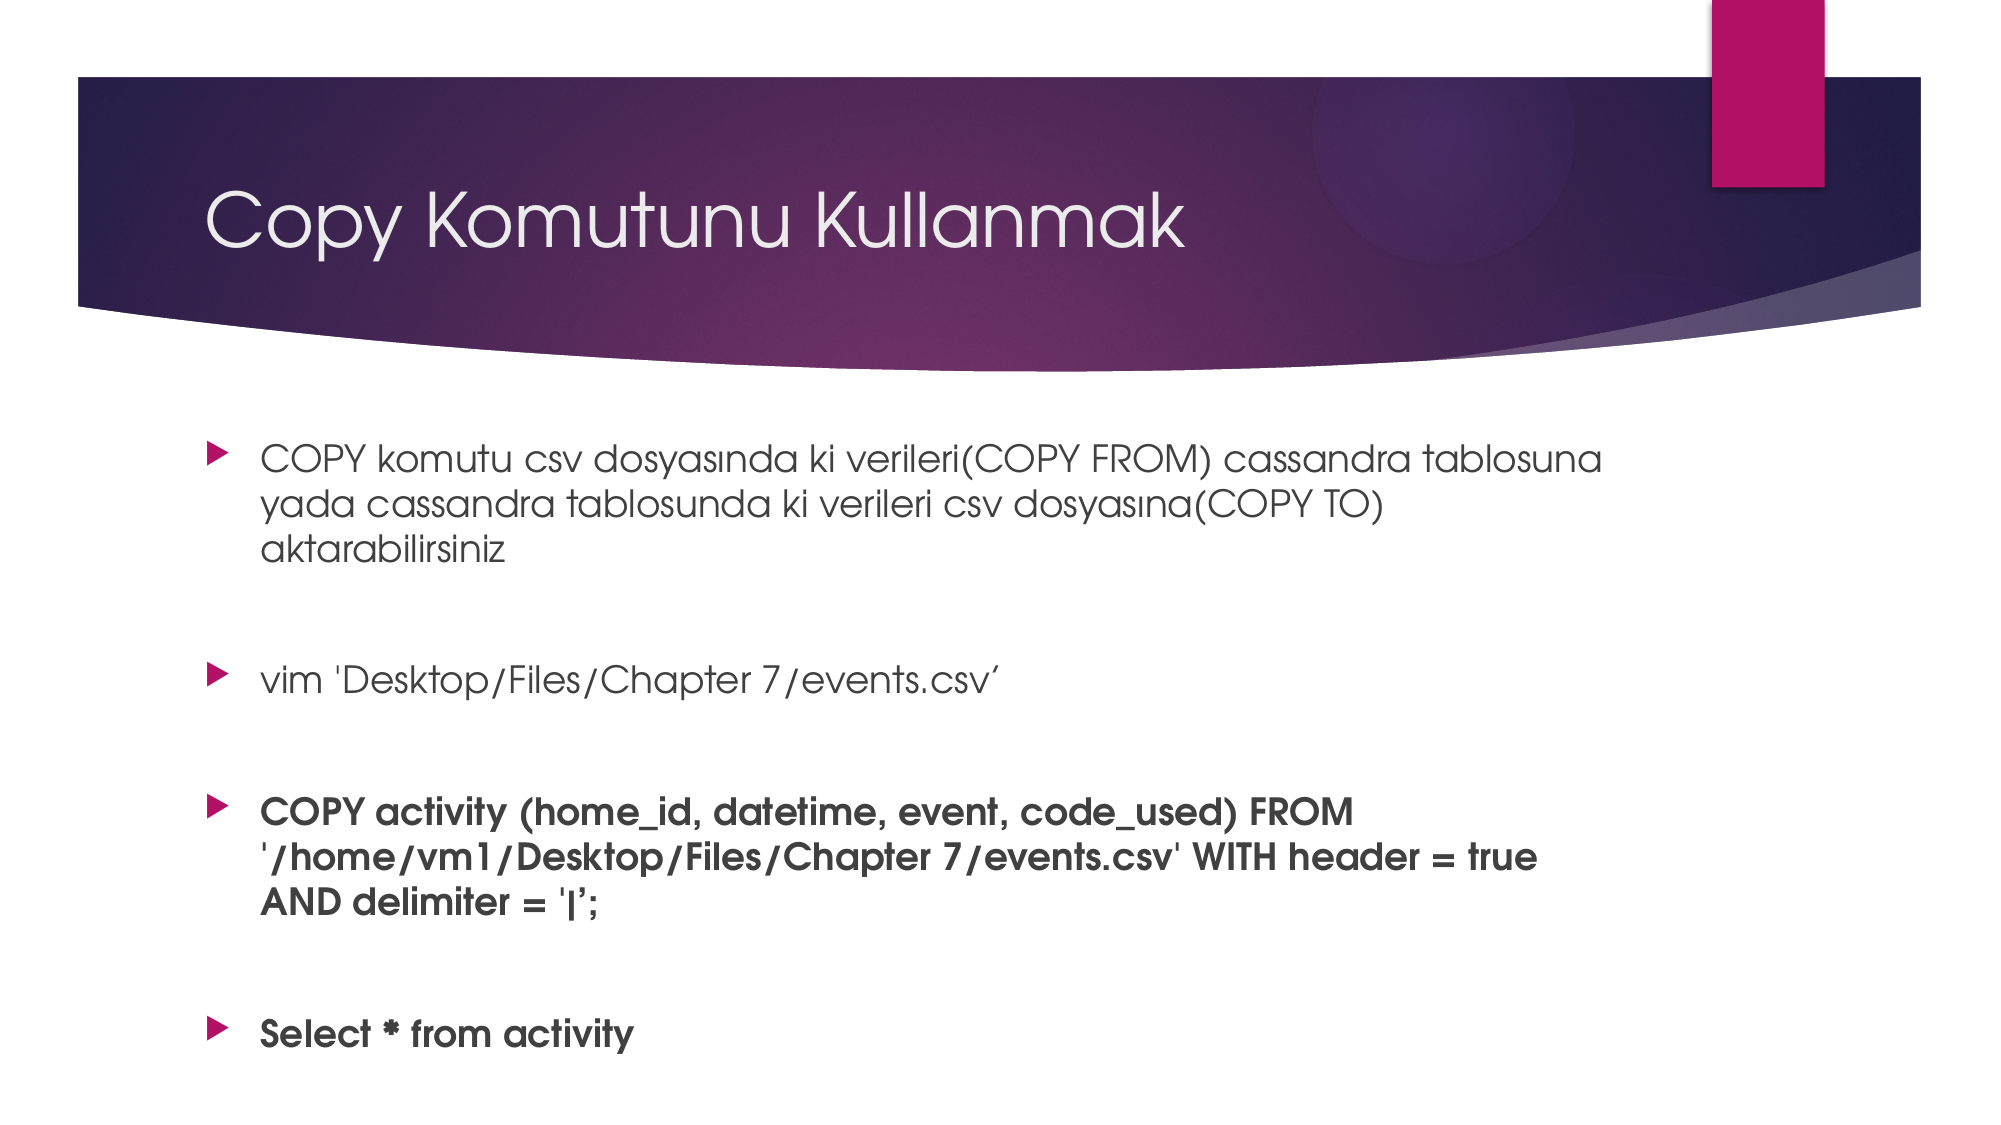

# Copy Komutunu Kullanmak
COPY komutu csv dosyasında ki verileri(COPY FROM) cassandra tablosuna yada cassandra tablosunda ki verileri csv dosyasına(COPY TO) aktarabilirsiniz

vim 'Desktop/Files/Chapter 7/events.csv’

COPY activity (home_id, datetime, event, code_used) FROM '/home/vm1/Desktop/Files/Chapter 7/events.csv' WITH header = true AND delimiter = '|’;

Select * from activity